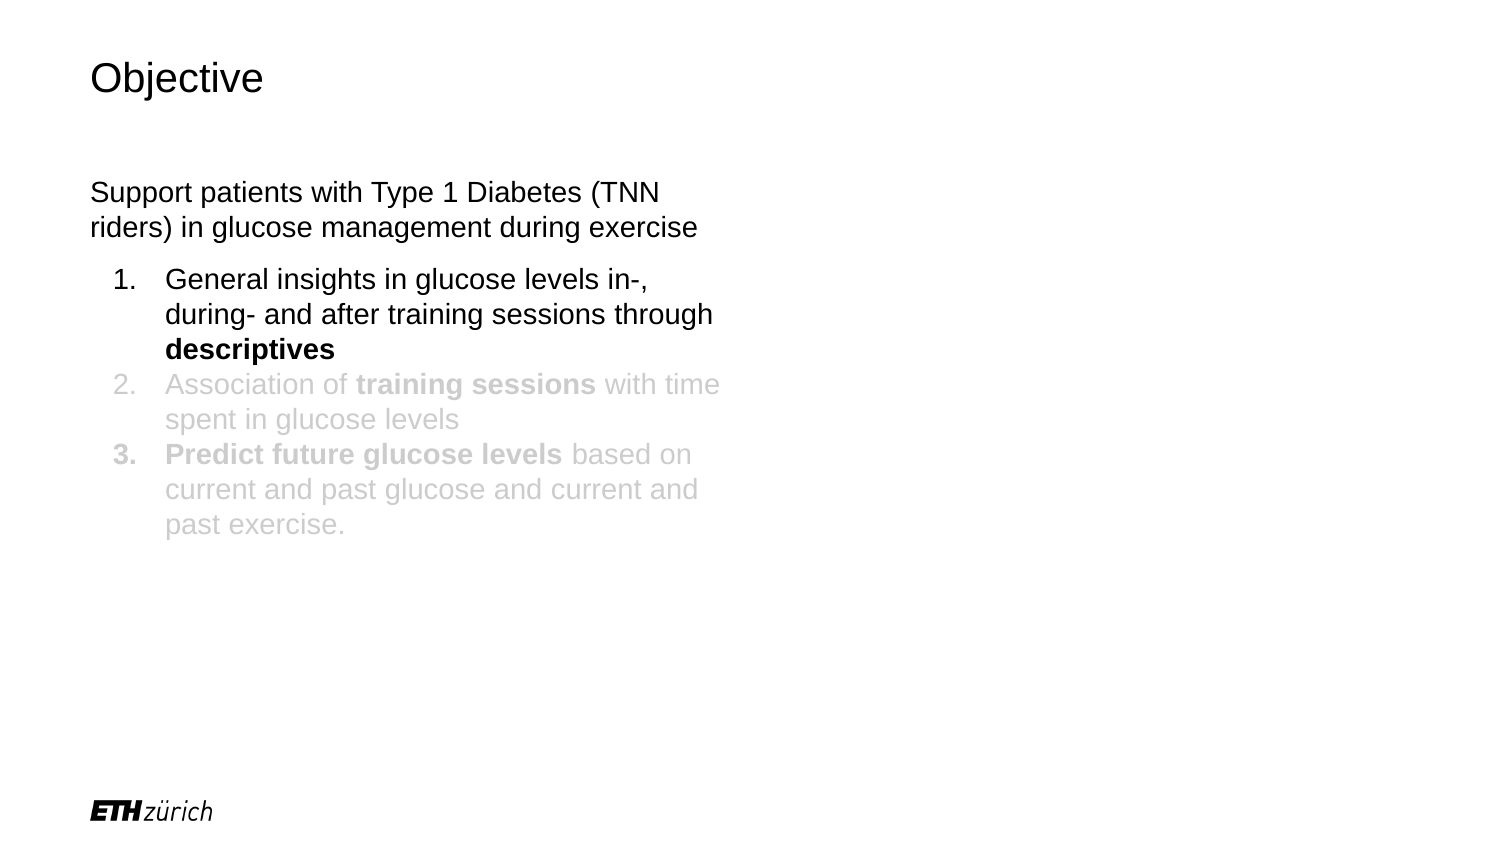

# Objective
Support patients with Type 1 Diabetes (TNN riders) in glucose management during exercise
General insights in glucose levels in-, during- and after training sessions through descriptives
Association of training sessions with time spent in glucose levels
Predict future glucose levels based on current and past glucose and current and past exercise.